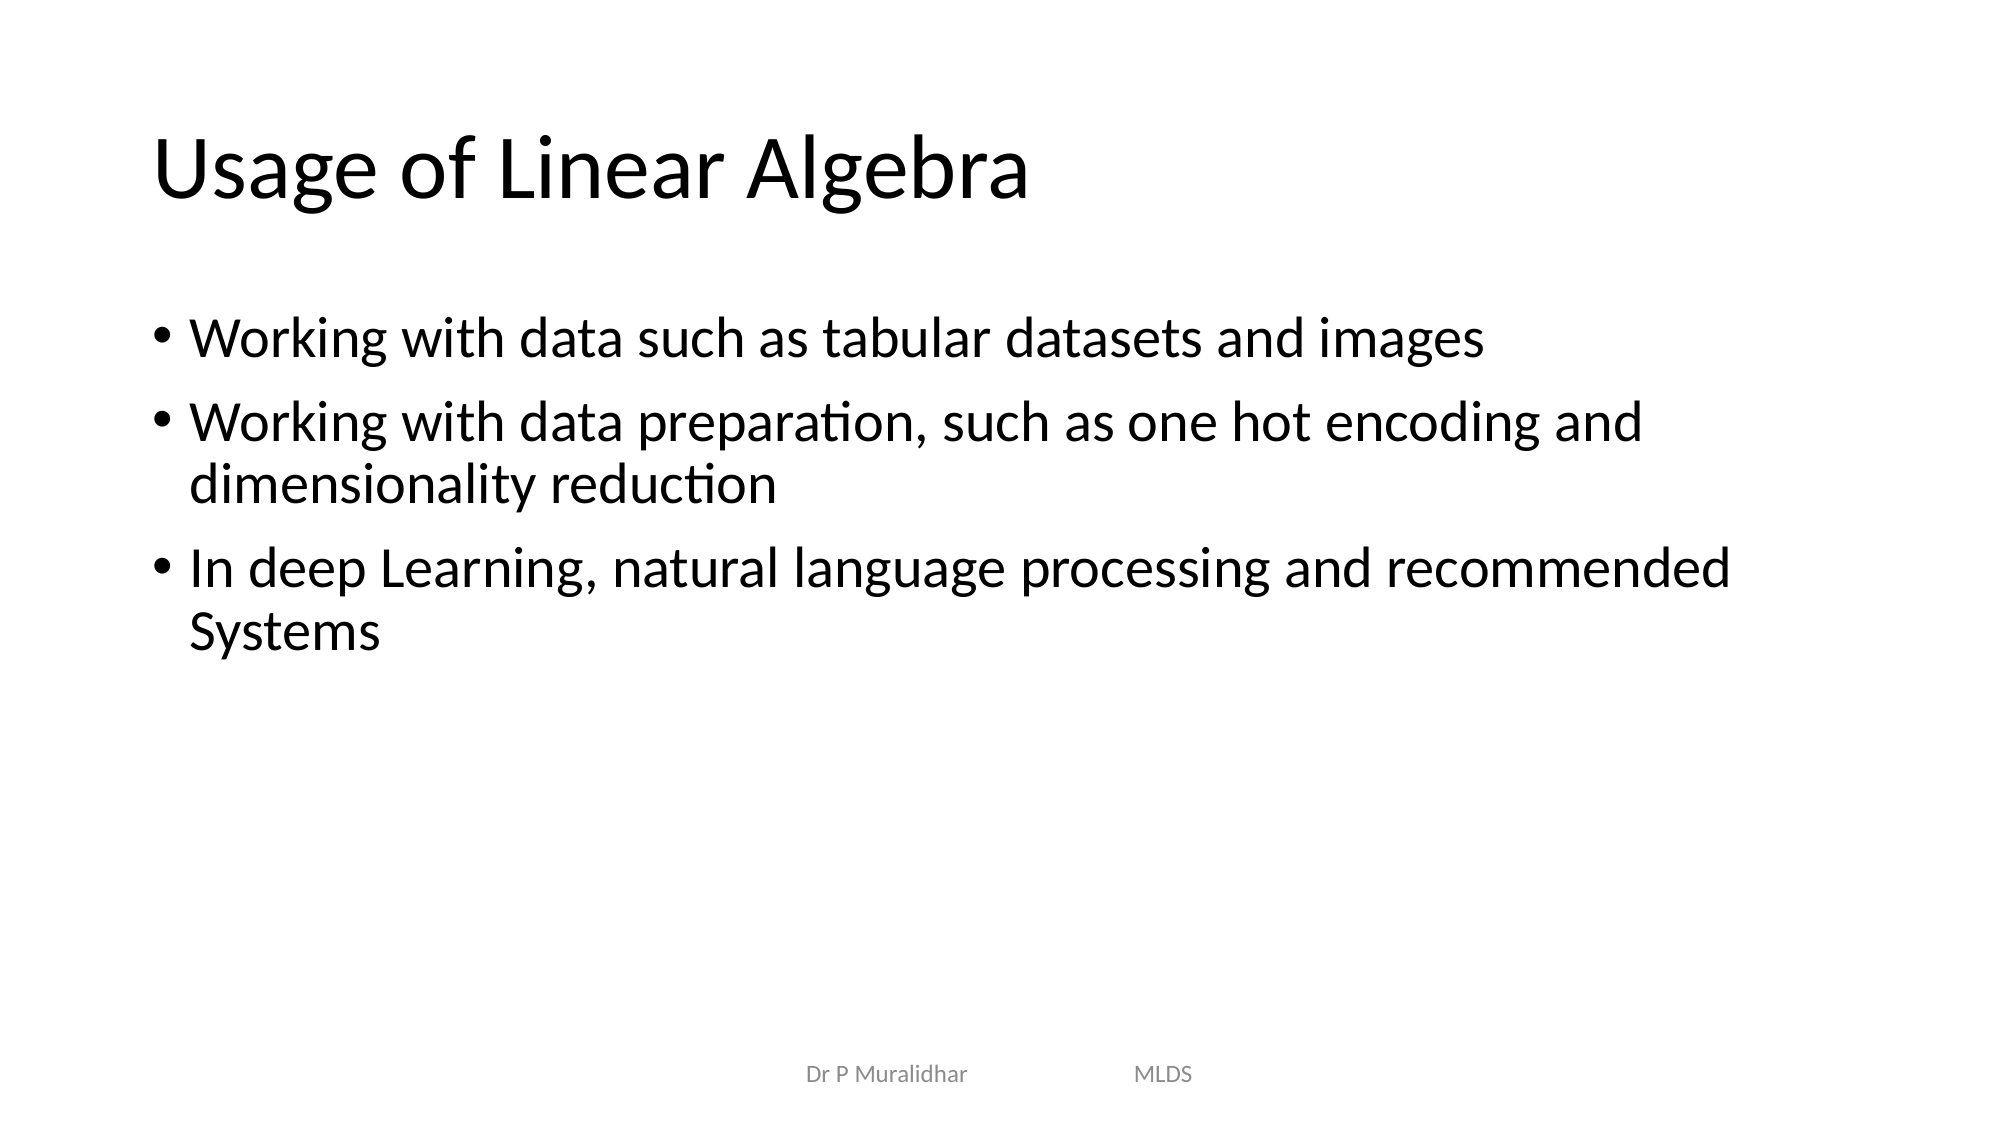

# Usage of Linear Algebra
Working with data such as tabular datasets and images
Working with data preparation, such as one hot encoding and dimensionality reduction
In deep Learning, natural language processing and recommended Systems

Dr P Muralidhar                             MLDS